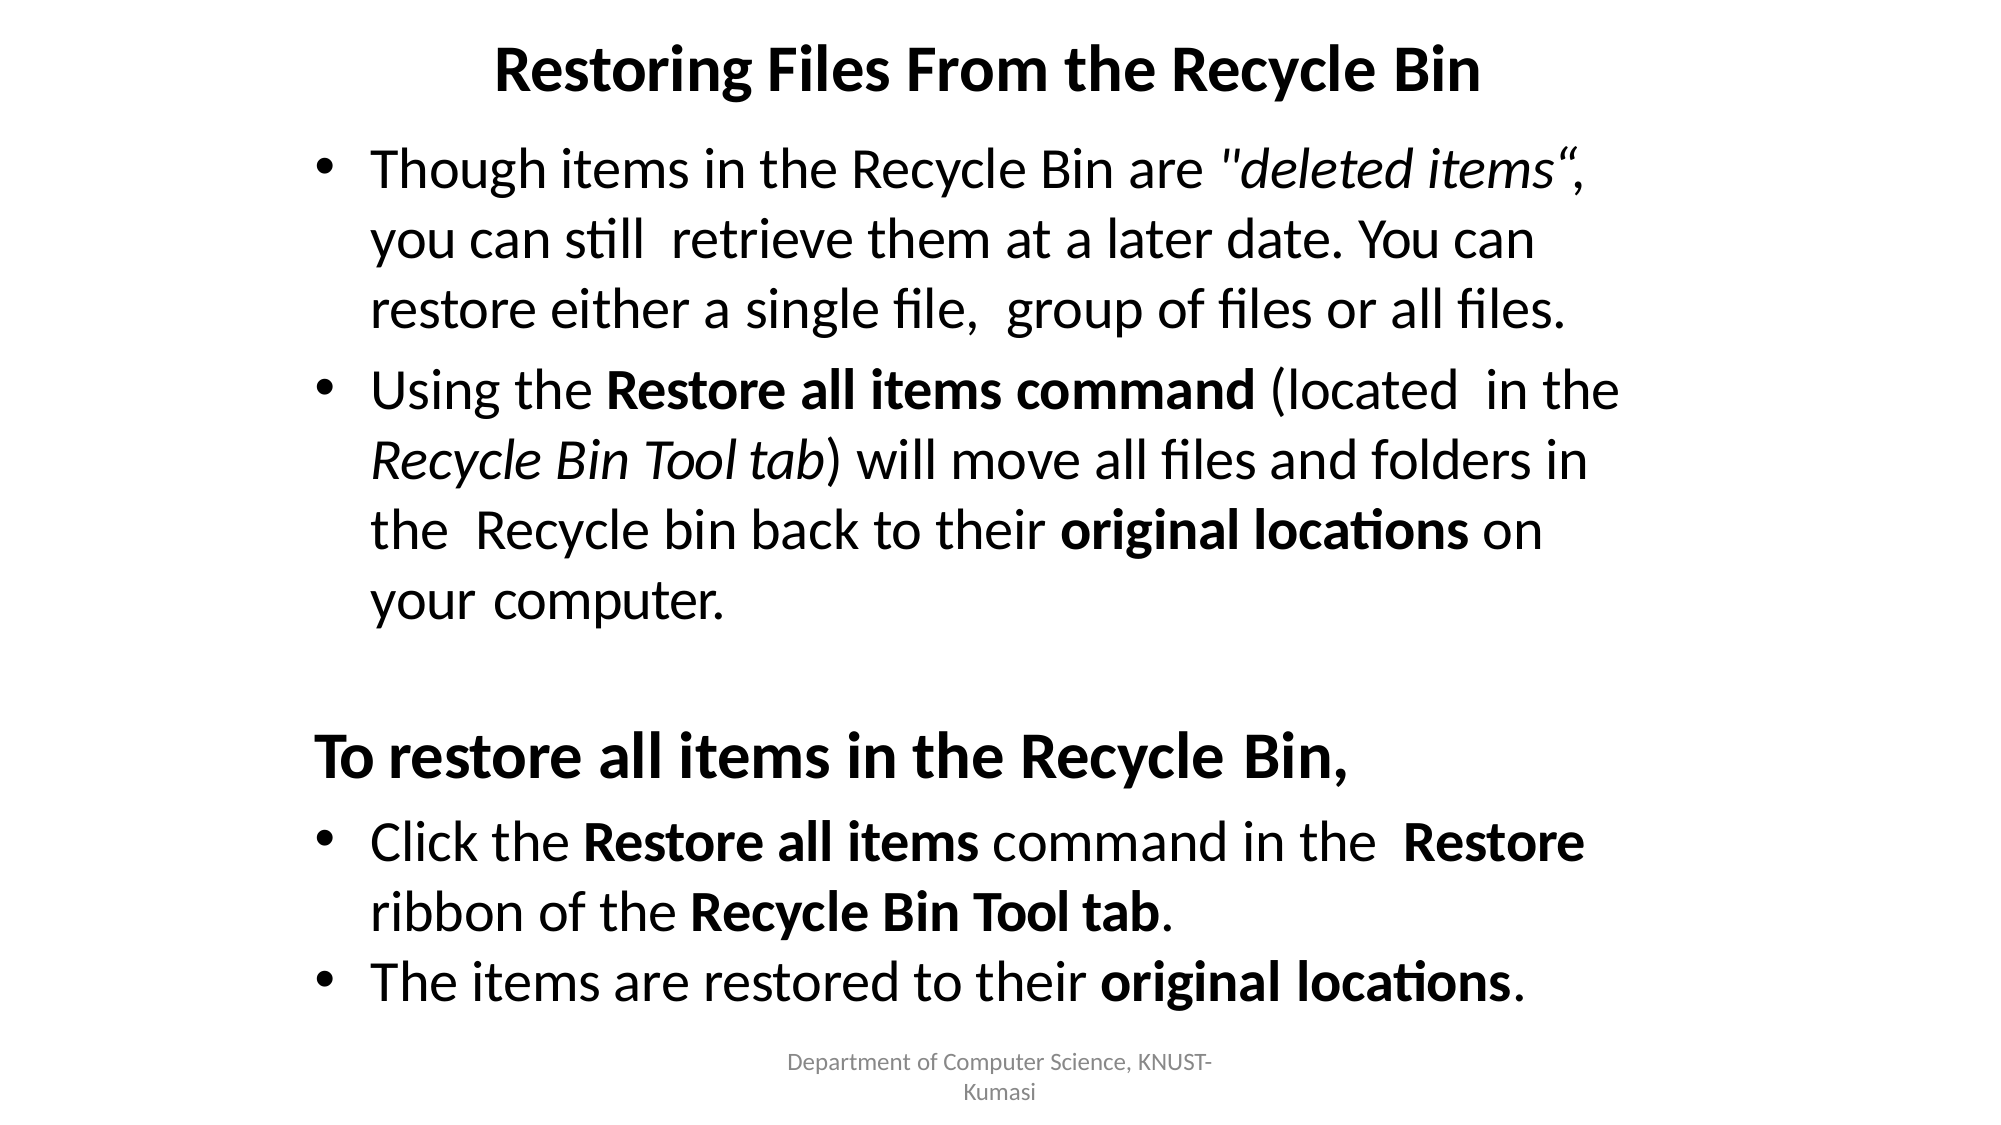

Restoring Files From the Recycle Bin
Though items in the Recycle Bin are "deleted items“, you can still  retrieve them at a later date. You can restore either a single file,  group of files or all files.
Using the Restore all items command (located  in the Recycle Bin Tool tab) will move all files and folders in the  Recycle bin back to their original locations on your computer.

To restore all items in the Recycle Bin,
Click the Restore all items command in the  Restore ribbon of the Recycle Bin Tool tab.
The items are restored to their original locations.
Department of Computer Science, KNUST-
Kumasi